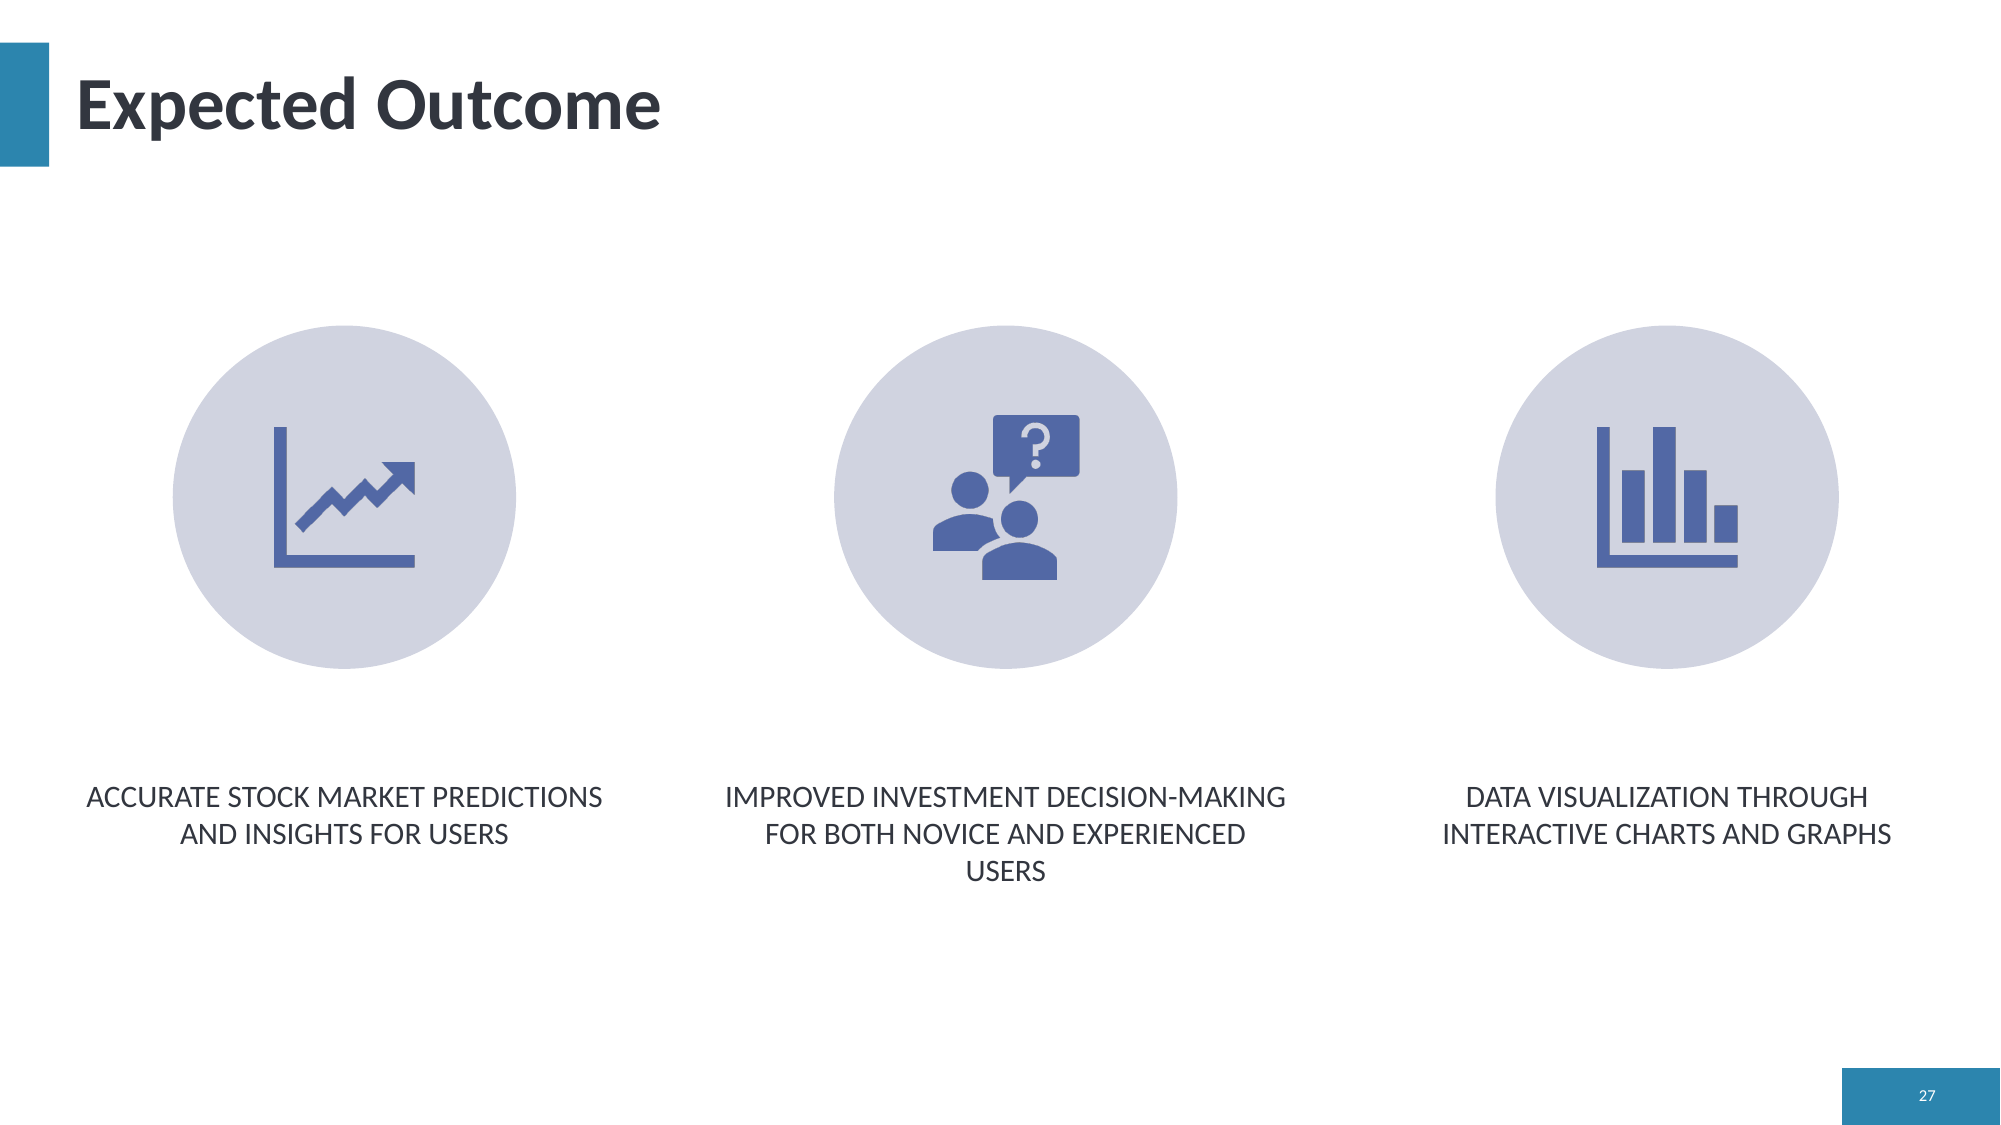

# Expected Outcome
Accurate stock market predictions and insights for users
Improved investment decision-making for both novice and experienced users
Data visualization through interactive charts and graphs
27